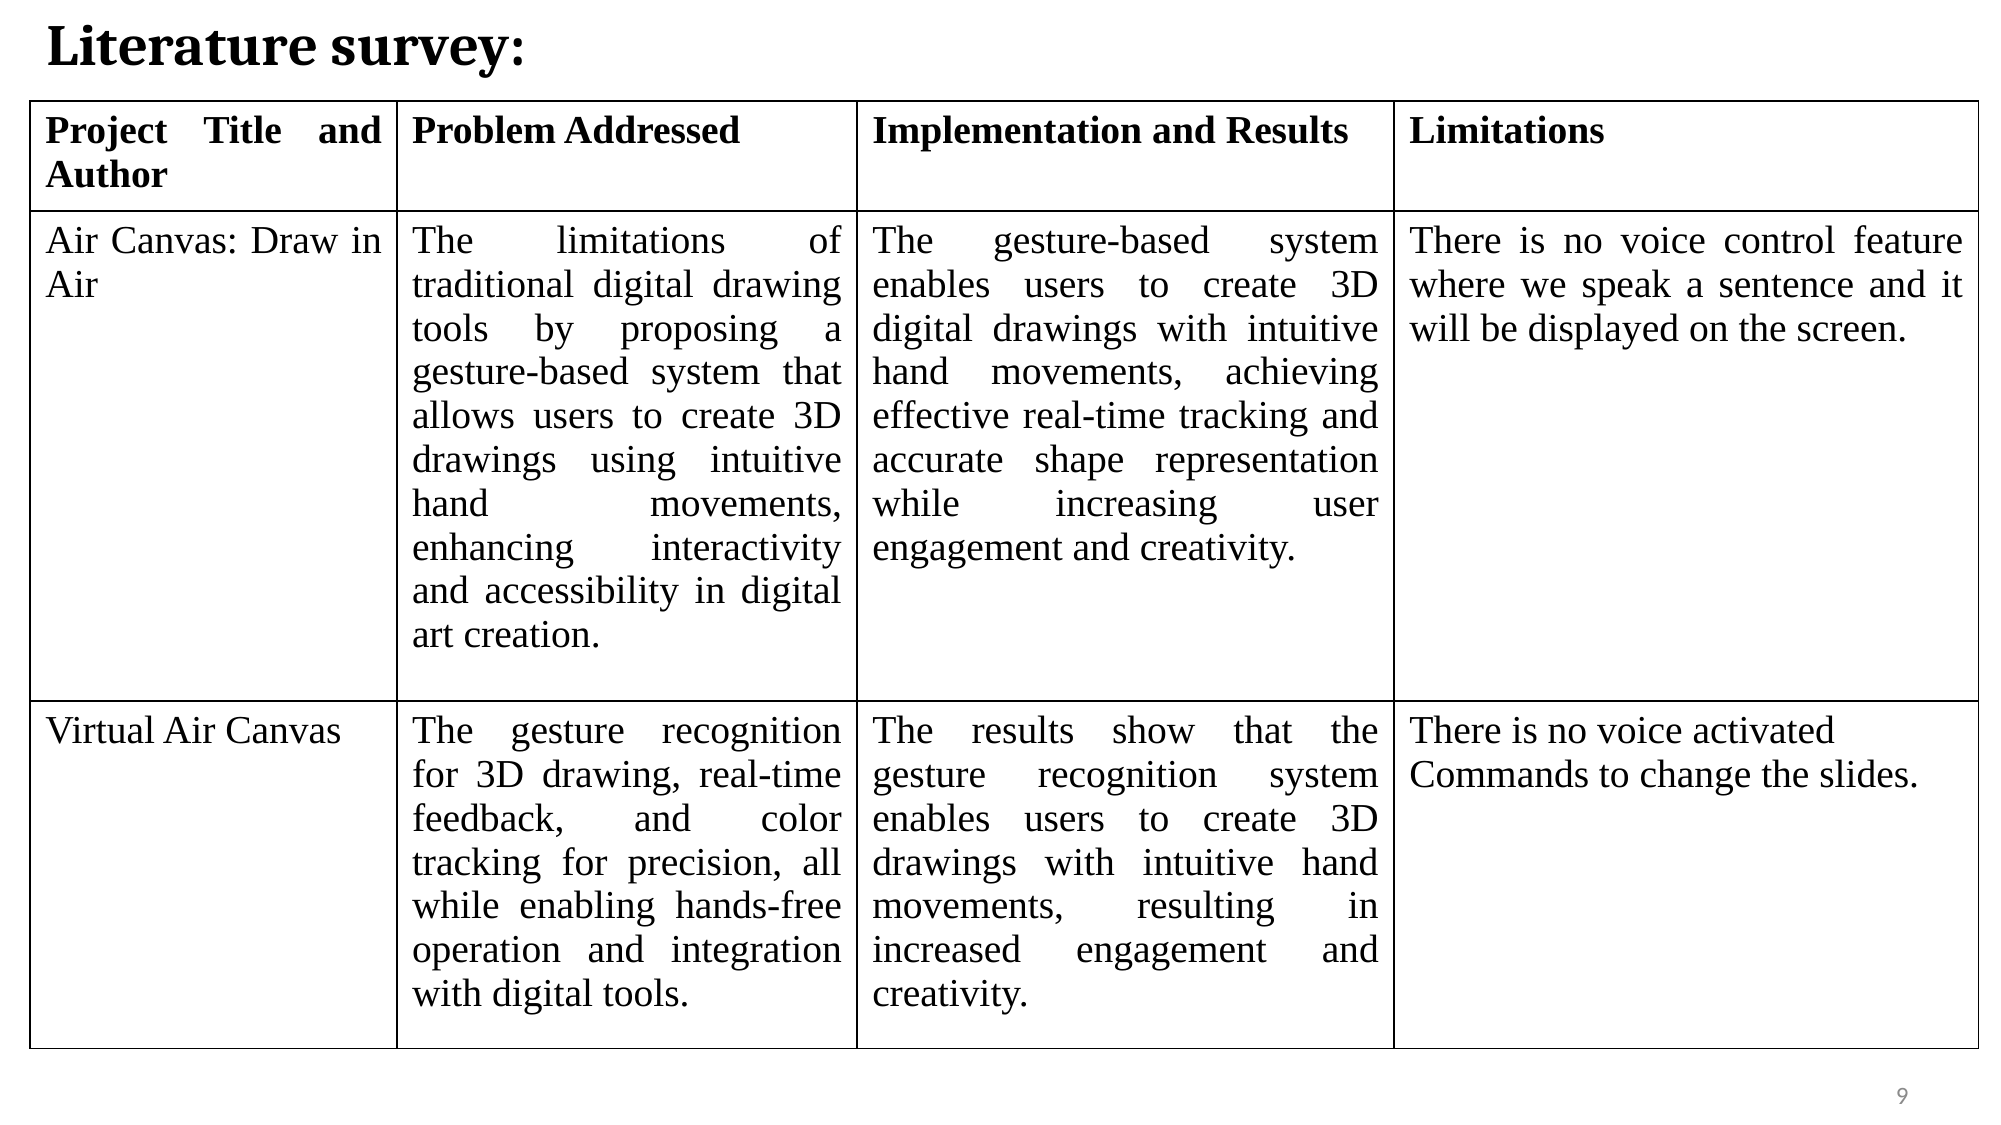

Literature survey:
| Project Title and Author | Problem Addressed | Implementation and Results | Limitations |
| --- | --- | --- | --- |
| Air Canvas: Draw in Air | The limitations of traditional digital drawing tools by proposing a gesture-based system that allows users to create 3D drawings using intuitive hand movements, enhancing interactivity and accessibility in digital art creation. | The gesture-based system enables users to create 3D digital drawings with intuitive hand movements, achieving effective real-time tracking and accurate shape representation while increasing user engagement and creativity. | There is no voice control feature where we speak a sentence and it will be displayed on the screen. |
| Virtual Air Canvas | The gesture recognition for 3D drawing, real-time feedback, and color tracking for precision, all while enabling hands-free operation and integration with digital tools. | The results show that the gesture recognition system enables users to create 3D drawings with intuitive hand movements, resulting in increased engagement and creativity. | There is no voice activated Commands to change the slides. |
9